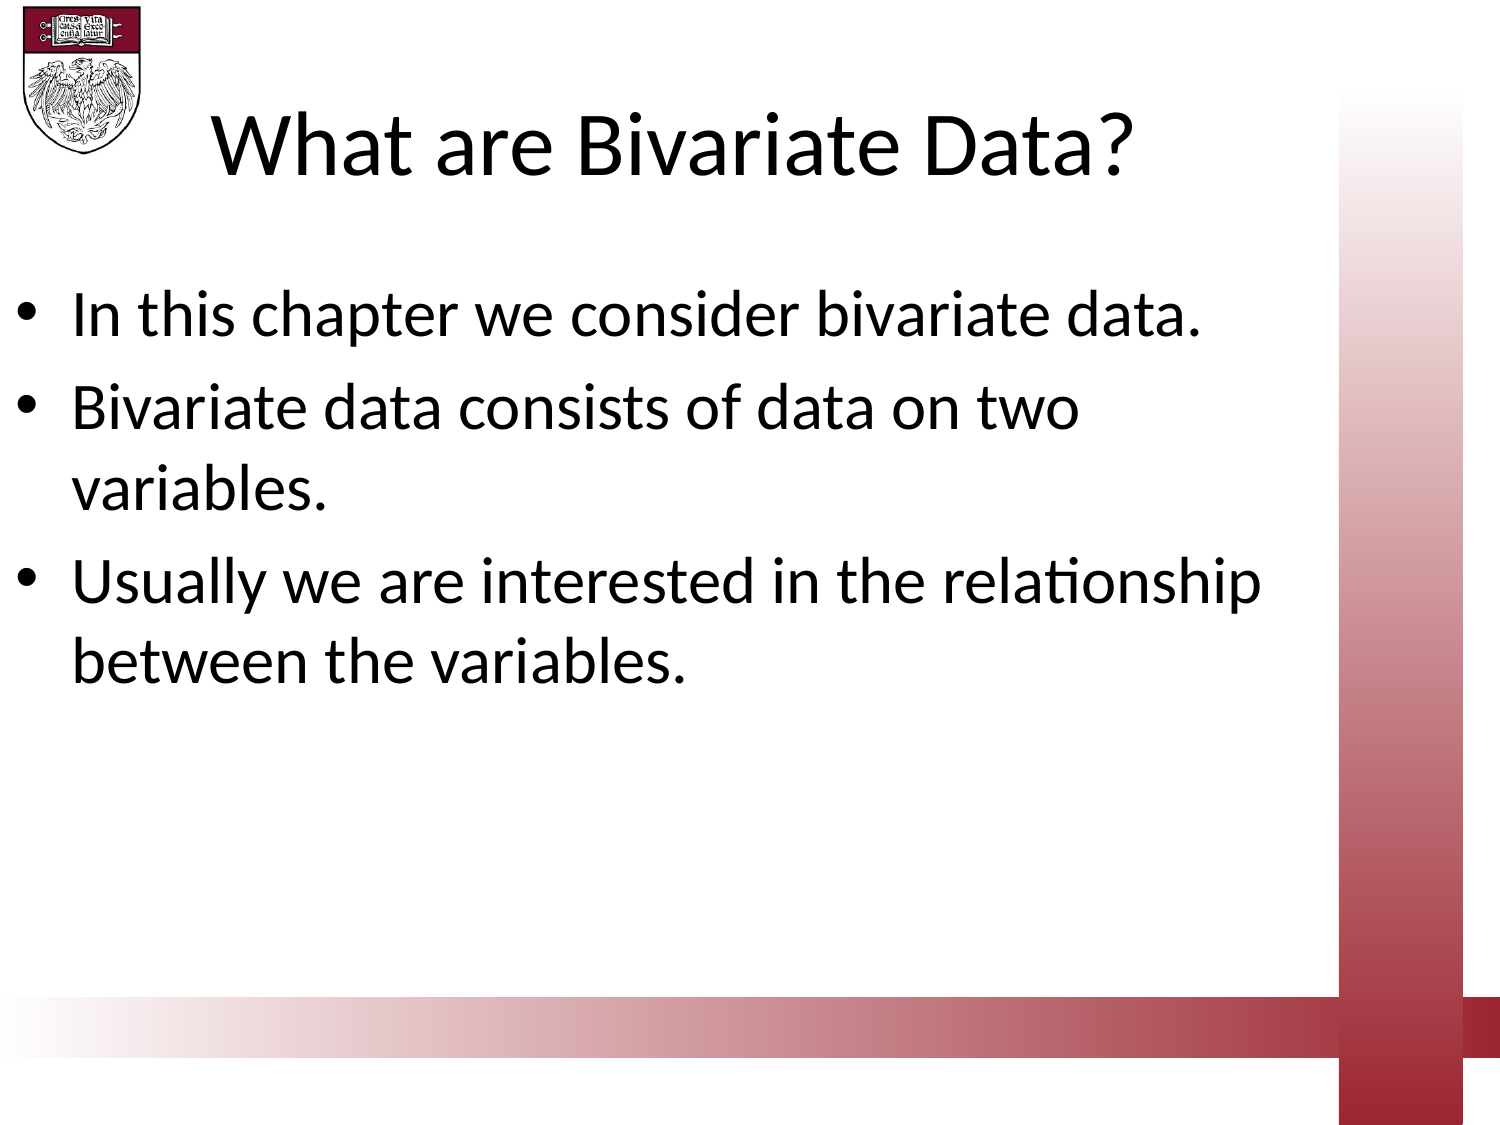

What are Bivariate Data?
In this chapter we consider bivariate data.
Bivariate data consists of data on two variables.
Usually we are interested in the relationship between the variables.